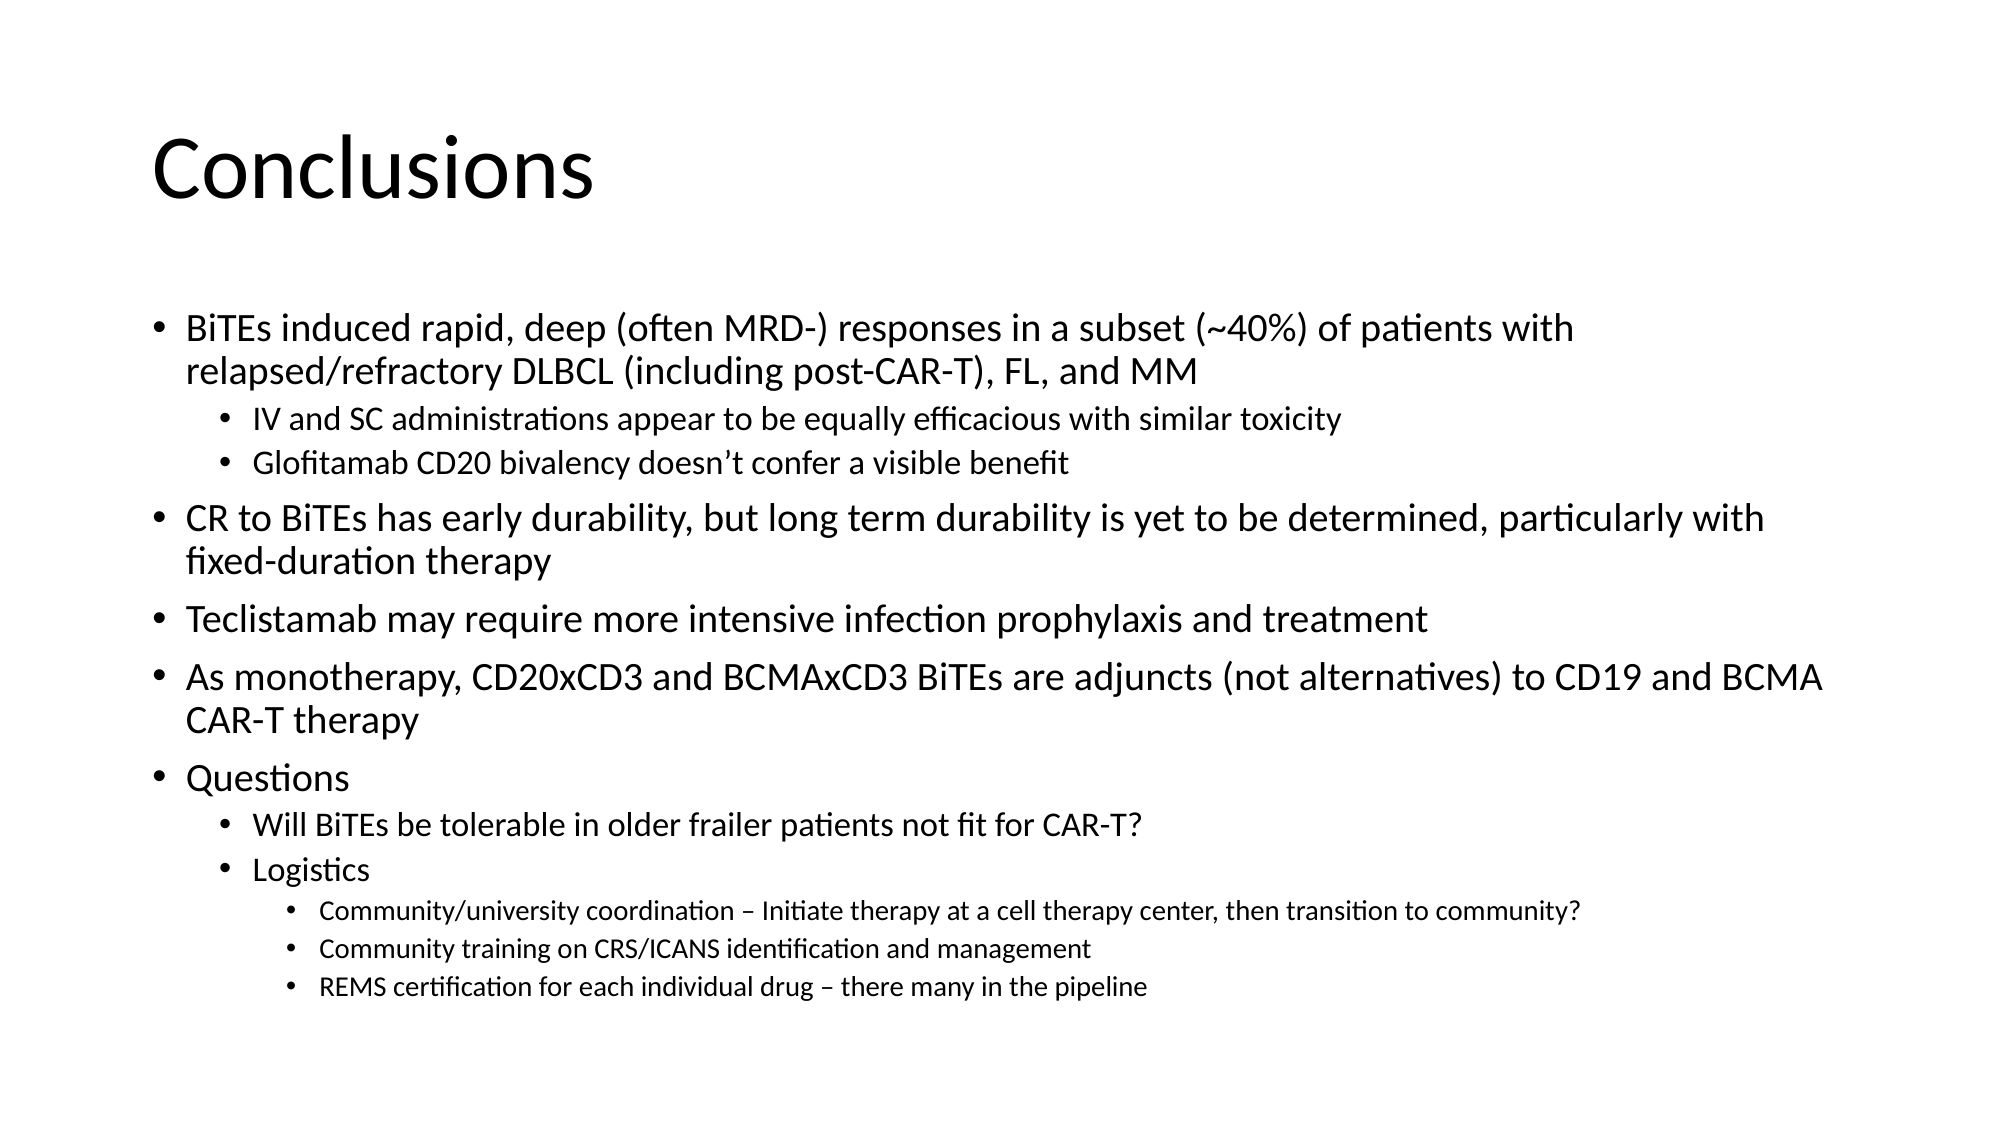

# Conclusions
BiTEs induced rapid, deep (often MRD-) responses in a subset (~40%) of patients with relapsed/refractory DLBCL (including post-CAR-T), FL, and MM
IV and SC administrations appear to be equally efficacious with similar toxicity
Glofitamab CD20 bivalency doesn’t confer a visible benefit
CR to BiTEs has early durability, but long term durability is yet to be determined, particularly with fixed-duration therapy
Teclistamab may require more intensive infection prophylaxis and treatment
As monotherapy, CD20xCD3 and BCMAxCD3 BiTEs are adjuncts (not alternatives) to CD19 and BCMA CAR-T therapy
Questions
Will BiTEs be tolerable in older frailer patients not fit for CAR-T?
Logistics
Community/university coordination – Initiate therapy at a cell therapy center, then transition to community?
Community training on CRS/ICANS identification and management
REMS certification for each individual drug – there many in the pipeline